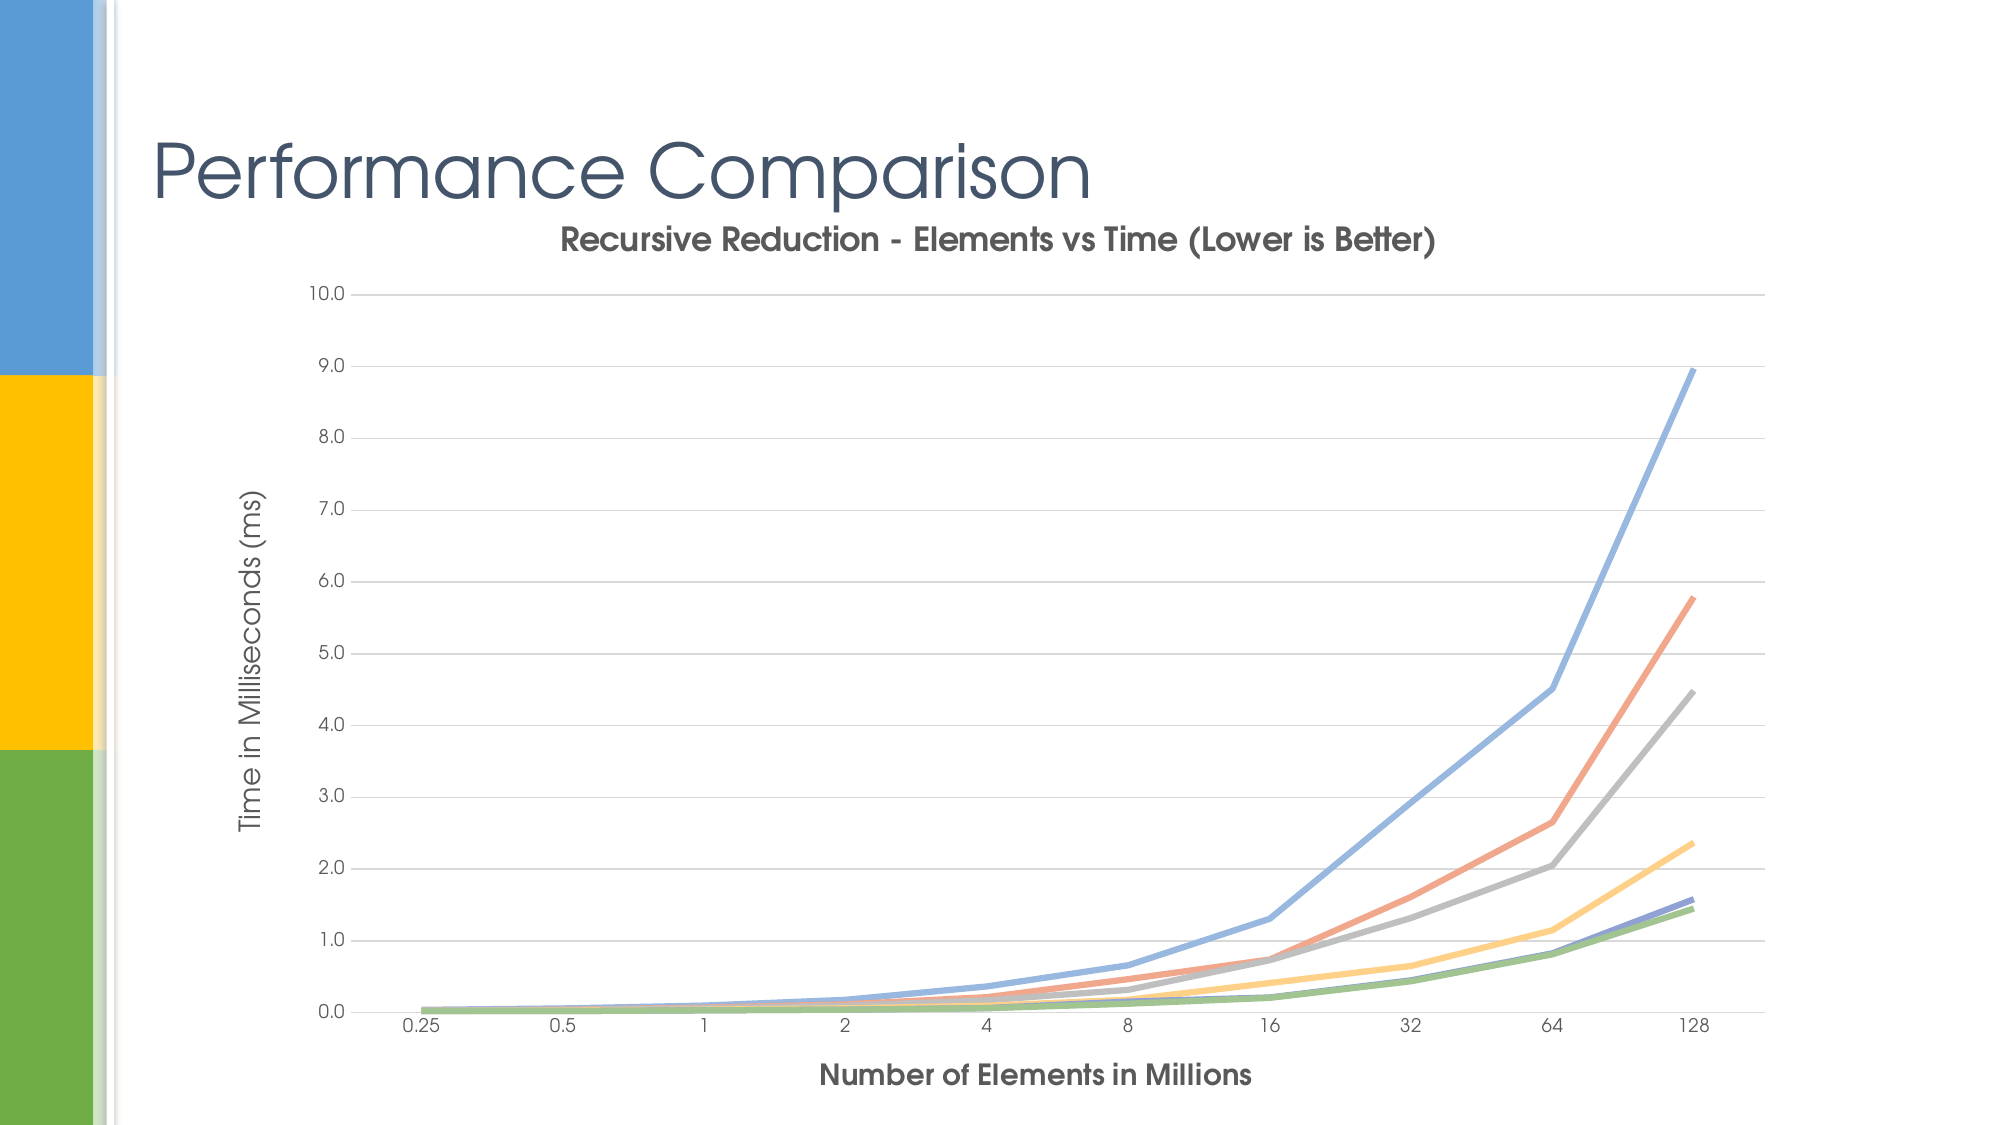

# Performance Comparison

### Chart: Recursive Reduction - Elements vs Time (Lower is Better)

| Category | Stage 0 | Stage 1 | Stage 2 | Stage 3 | Stage 4 | Stage 5 |
|---|---|---|---|---|---|---|
| 0.25 | 0.03928 | 0.0306624 | 0.0304064 | 0.022112 | 0.0220544 | 0.0218792 |
| 0.5 | 0.0584544 | 0.0402048 | 0.0381568 | 0.0303136 | 0.0220544 | 0.0217408 |
| 1 | 0.0984064 | 0.0701408 | 0.0593312 | 0.0413824 | 0.0324384 | 0.0322912 |
| 2 | 0.178982 | 0.115226 | 0.0954848 | 0.0600922 | 0.04184 | 0.0417744 |
| 4 | 0.366074 | 0.215741 | 0.172182 | 0.096192 | 0.063408 | 0.0614675 |
| 8 | 0.660106 | 0.467085 | 0.318102 | 0.179798 | 0.154339 | 0.124746 |
| 16 | 1.3087 | 0.740227 | 0.730067 | 0.412243 | 0.21225 | 0.205702 |
| 32 | 2.92852 | 1.61425 | 1.31911 | 0.650013 | 0.450624 | 0.437643 |
| 64 | 4.51165 | 2.65322 | 2.049 | 1.148 | 0.82647 | 0.81236 |
| 128 | 8.97417 | 5.79303 | 4.48398 | 2.36933 | 1.58088 | 1.44982 |